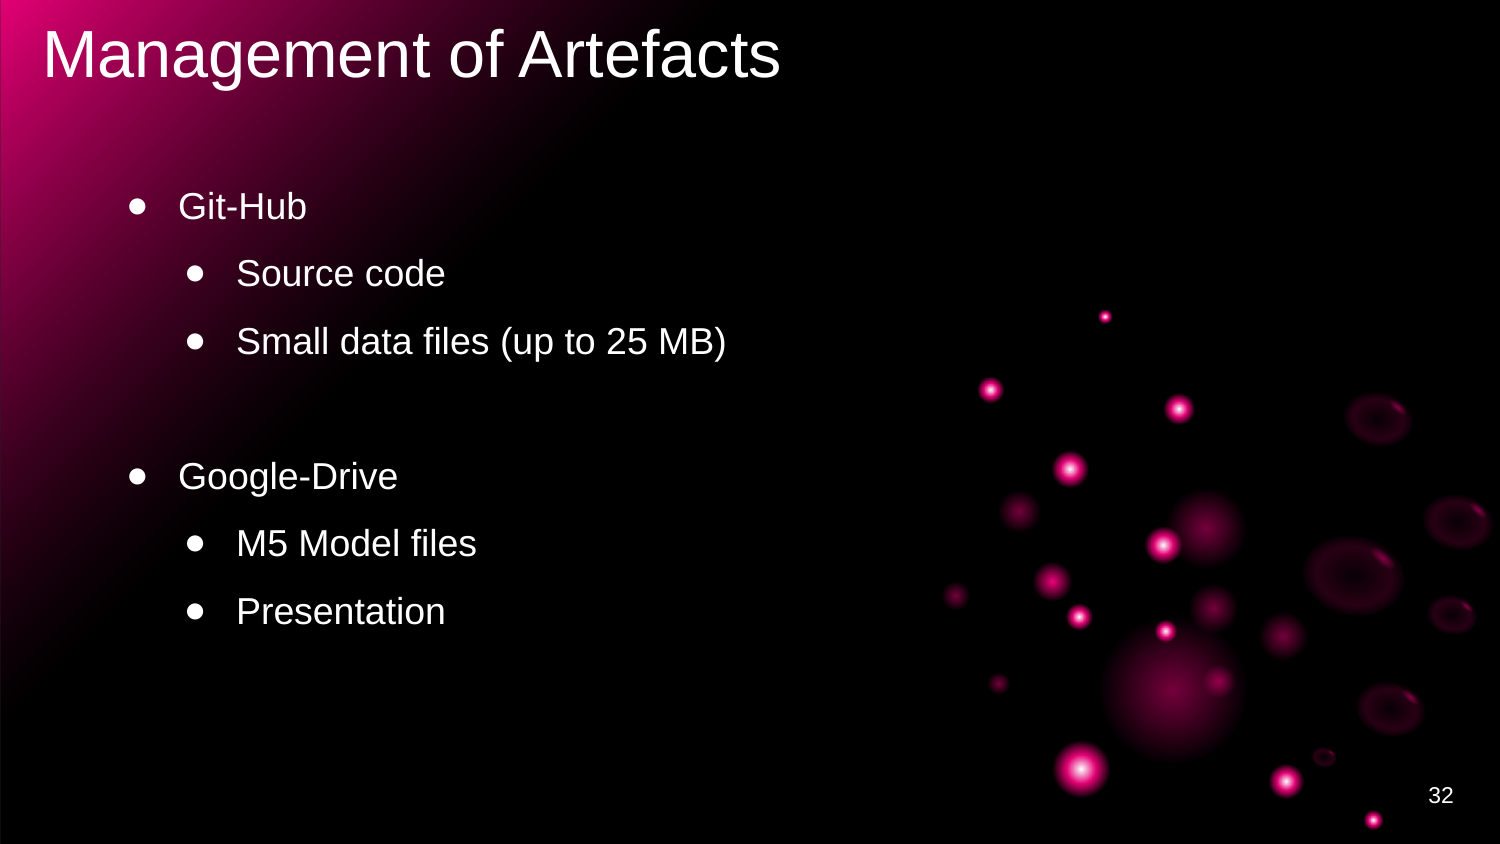

# Management of Artefacts
Git-Hub
Source code
Small data files (up to 25 MB)
Google-Drive
M5 Model files
Presentation

32